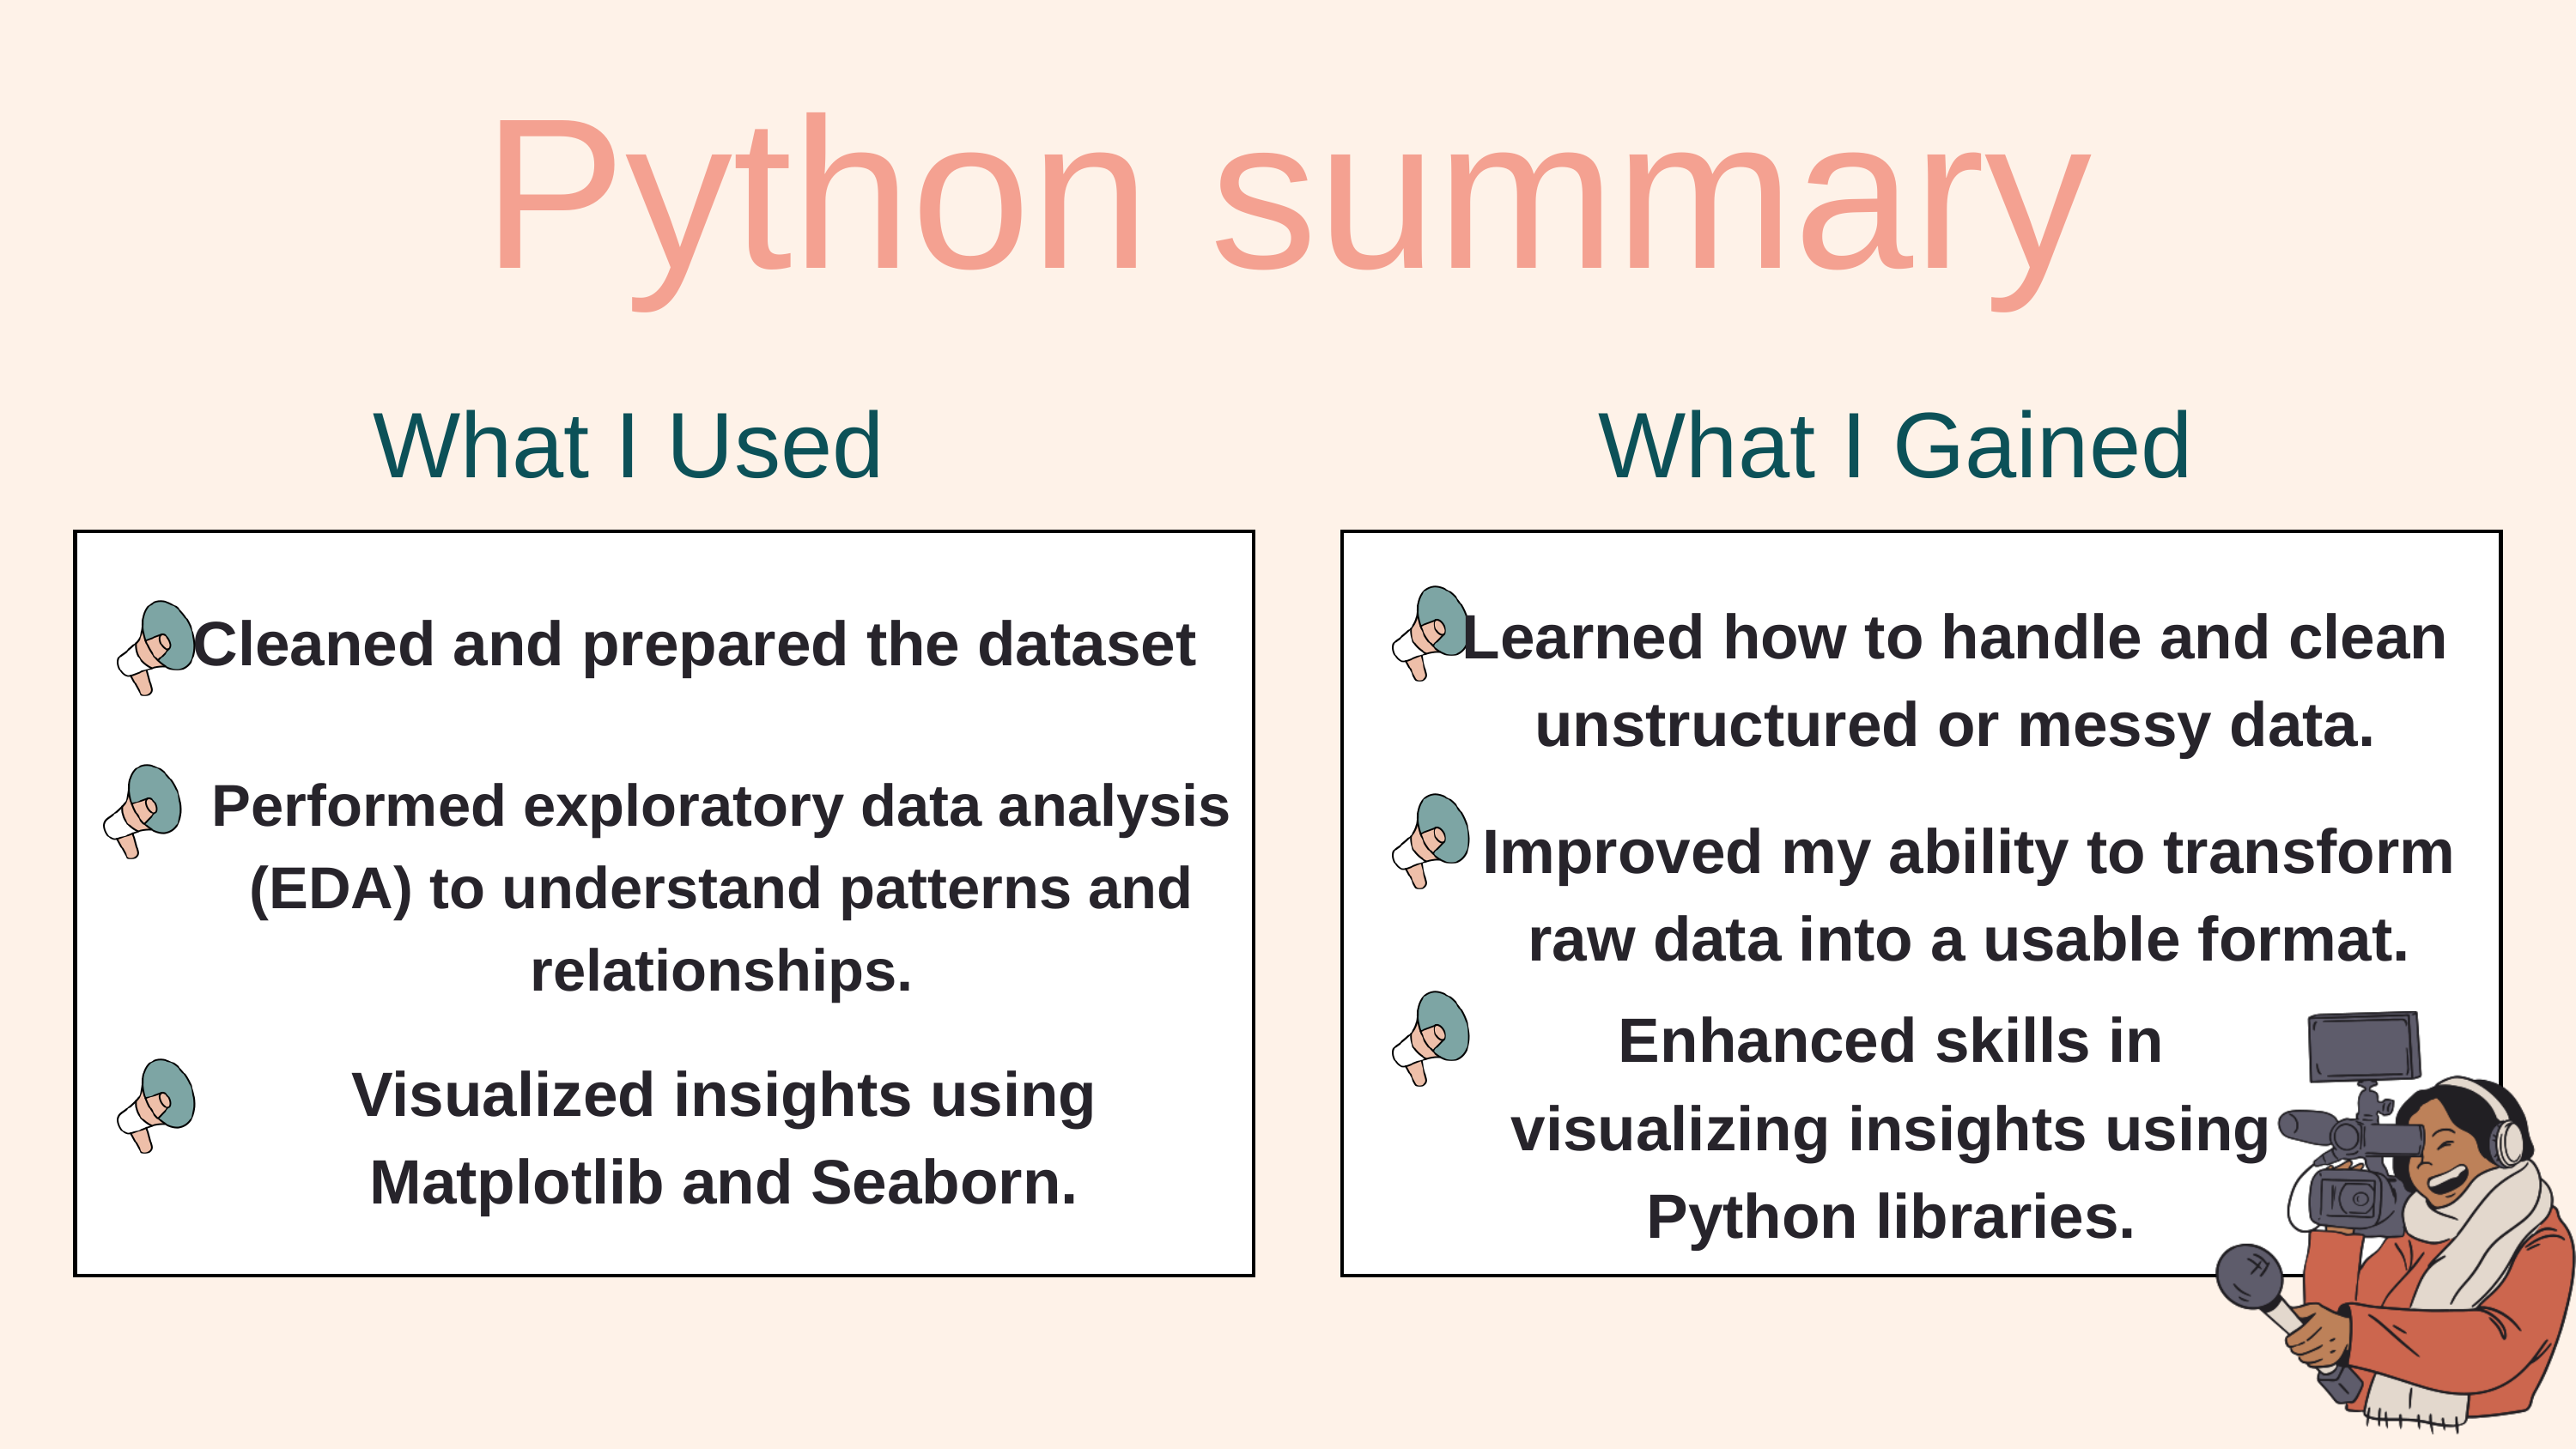

Python summary
What I Used
What I Gained

Learned how to handle and clean unstructured or messy data.
Cleaned and prepared the dataset

Performed exploratory data analysis (EDA) to understand patterns and relationships.

Improved my ability to transform raw data into a usable format.

Enhanced skills in visualizing insights using Python libraries.

Visualized insights using Matplotlib and Seaborn.